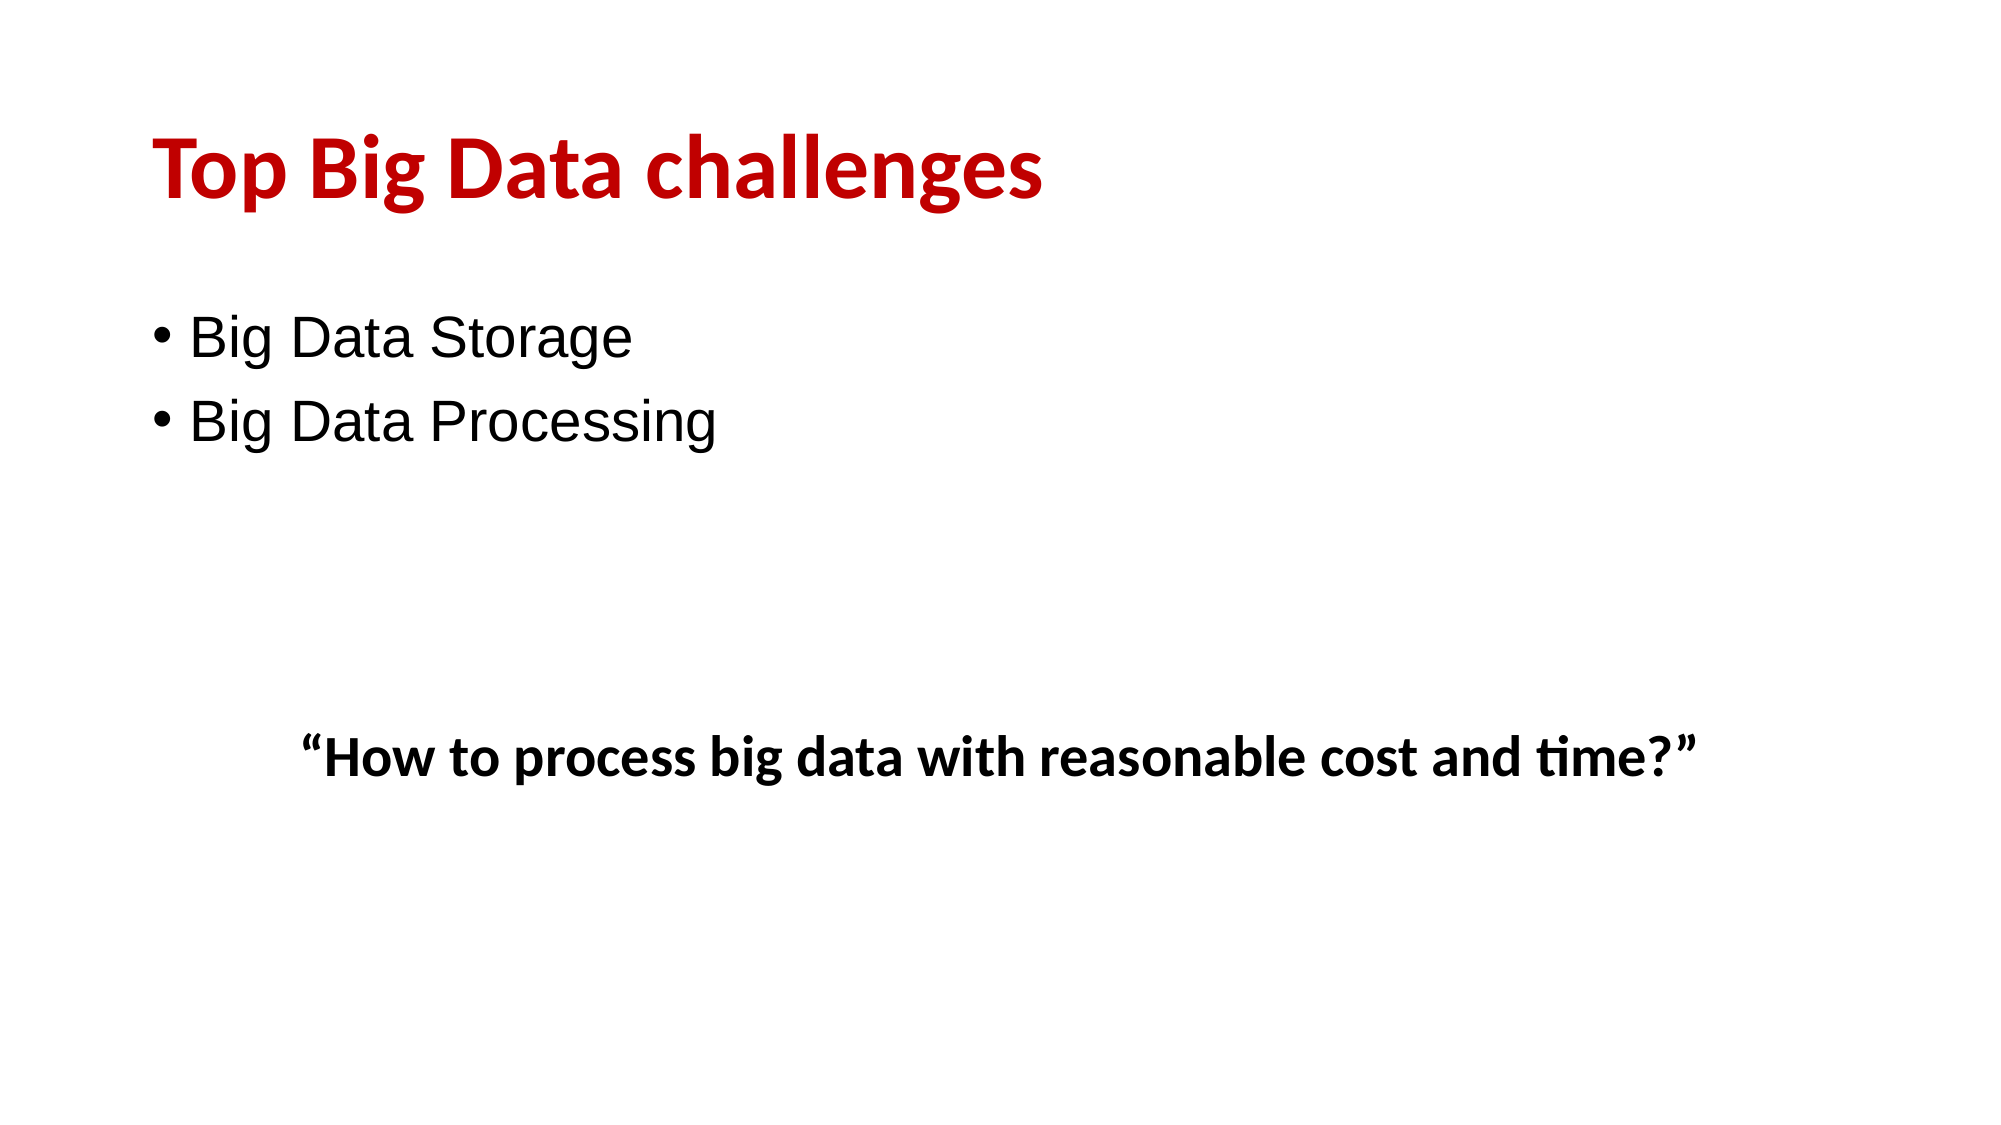

# Top Big Data challenges
Big Data Storage
Big Data Processing

“How to process big data with reasonable cost and time?”